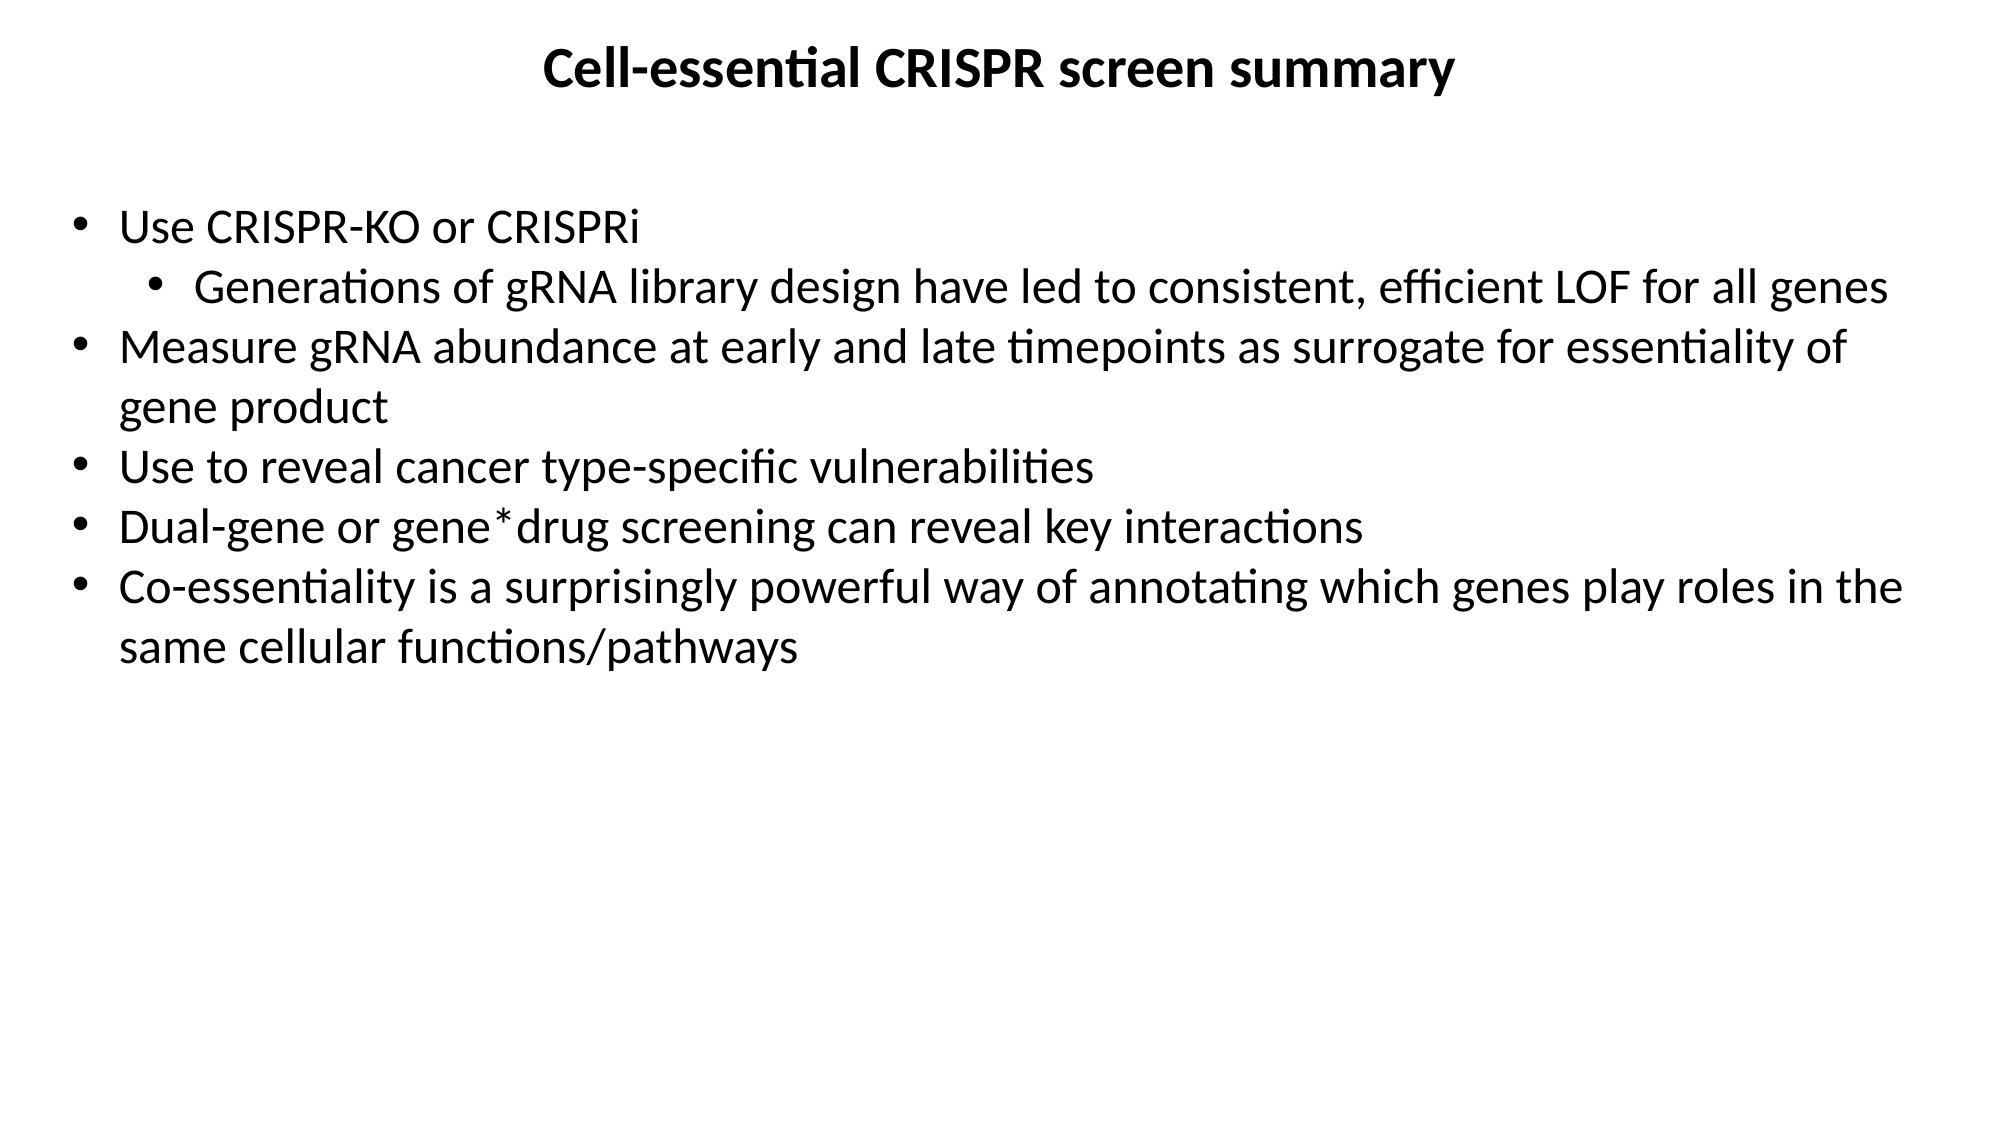

Cell-essential CRISPR screen summary
Use CRISPR-KO or CRISPRi
Generations of gRNA library design have led to consistent, efficient LOF for all genes
Measure gRNA abundance at early and late timepoints as surrogate for essentiality of gene product
Use to reveal cancer type-specific vulnerabilities
Dual-gene or gene*drug screening can reveal key interactions
Co-essentiality is a surprisingly powerful way of annotating which genes play roles in the same cellular functions/pathways